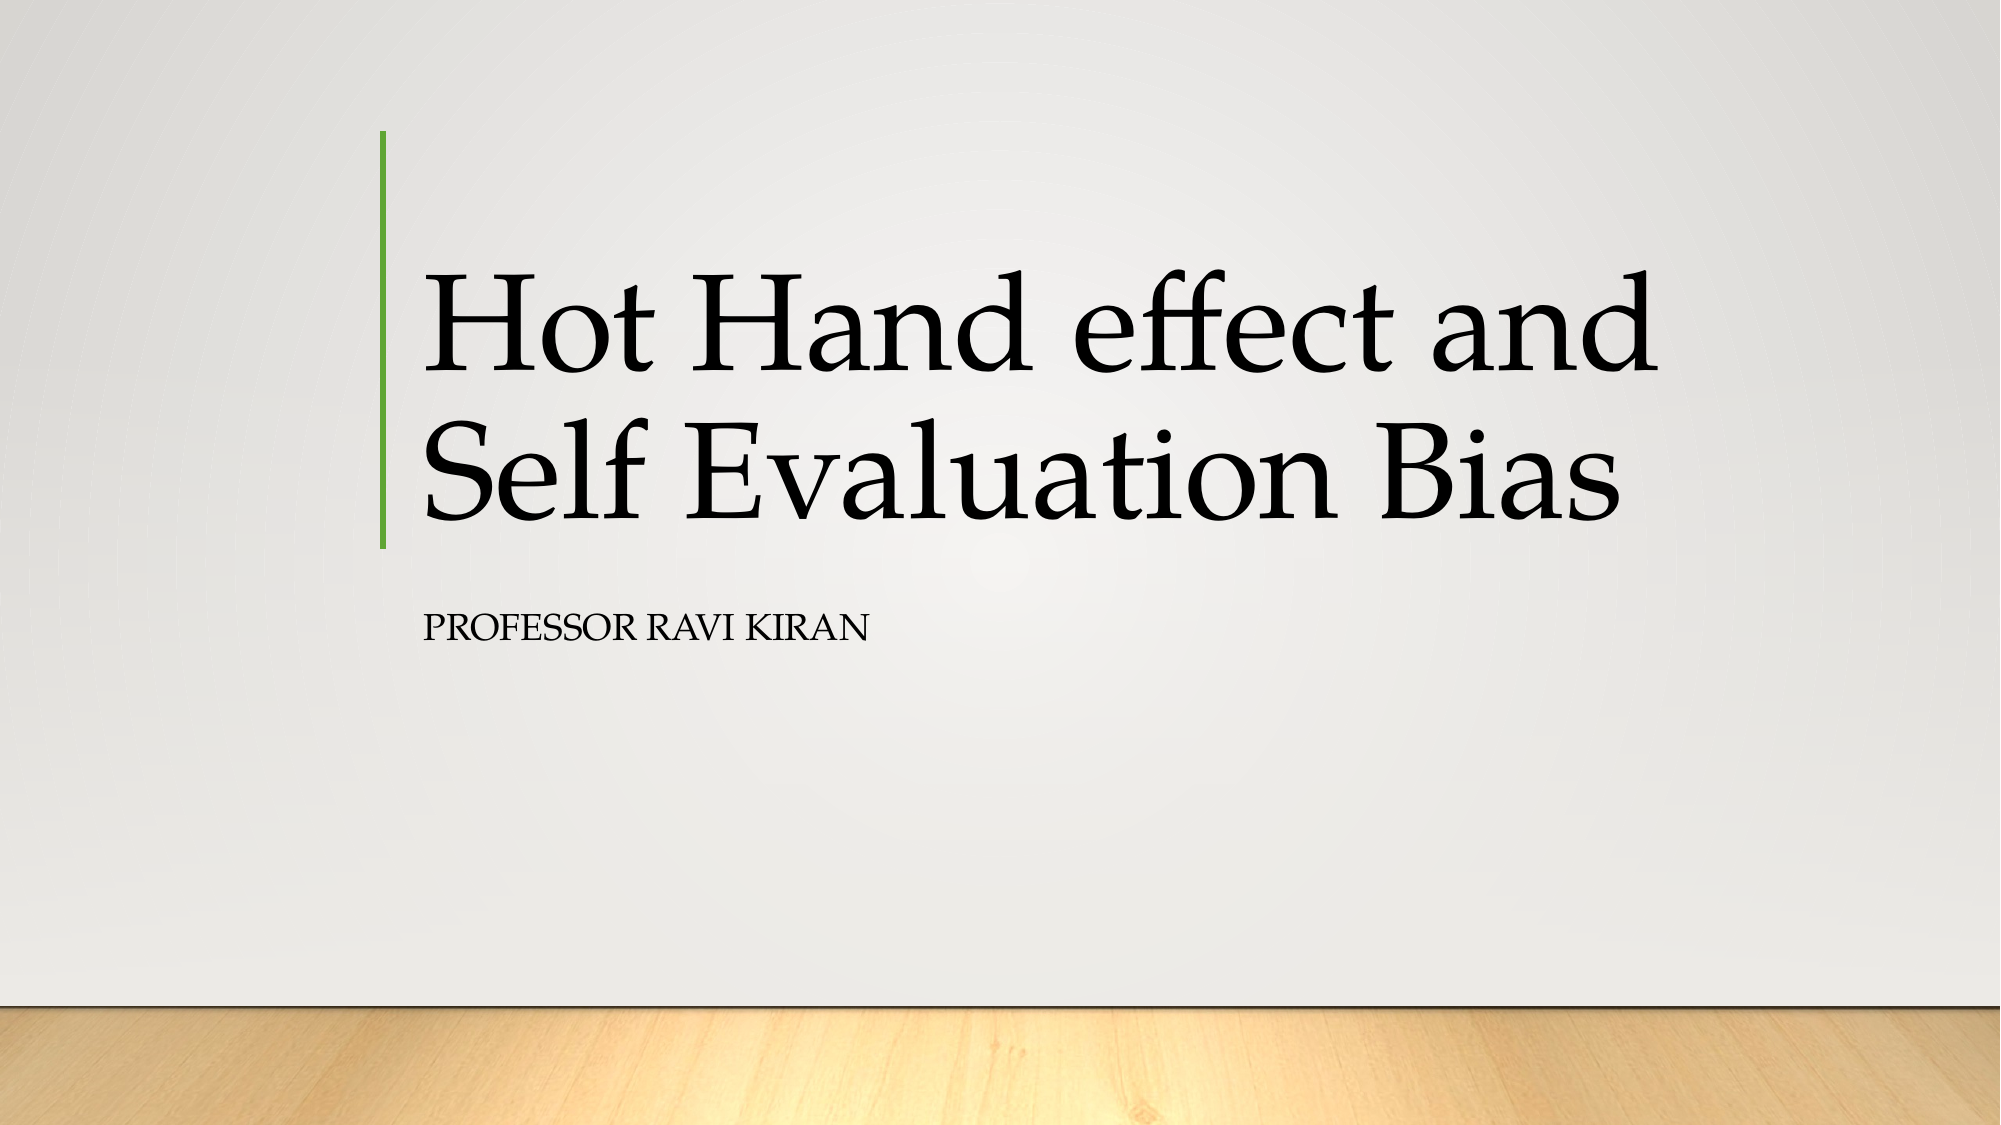

# Hot Hand effect and Self Evaluation Bias
Professor Ravi Kiran